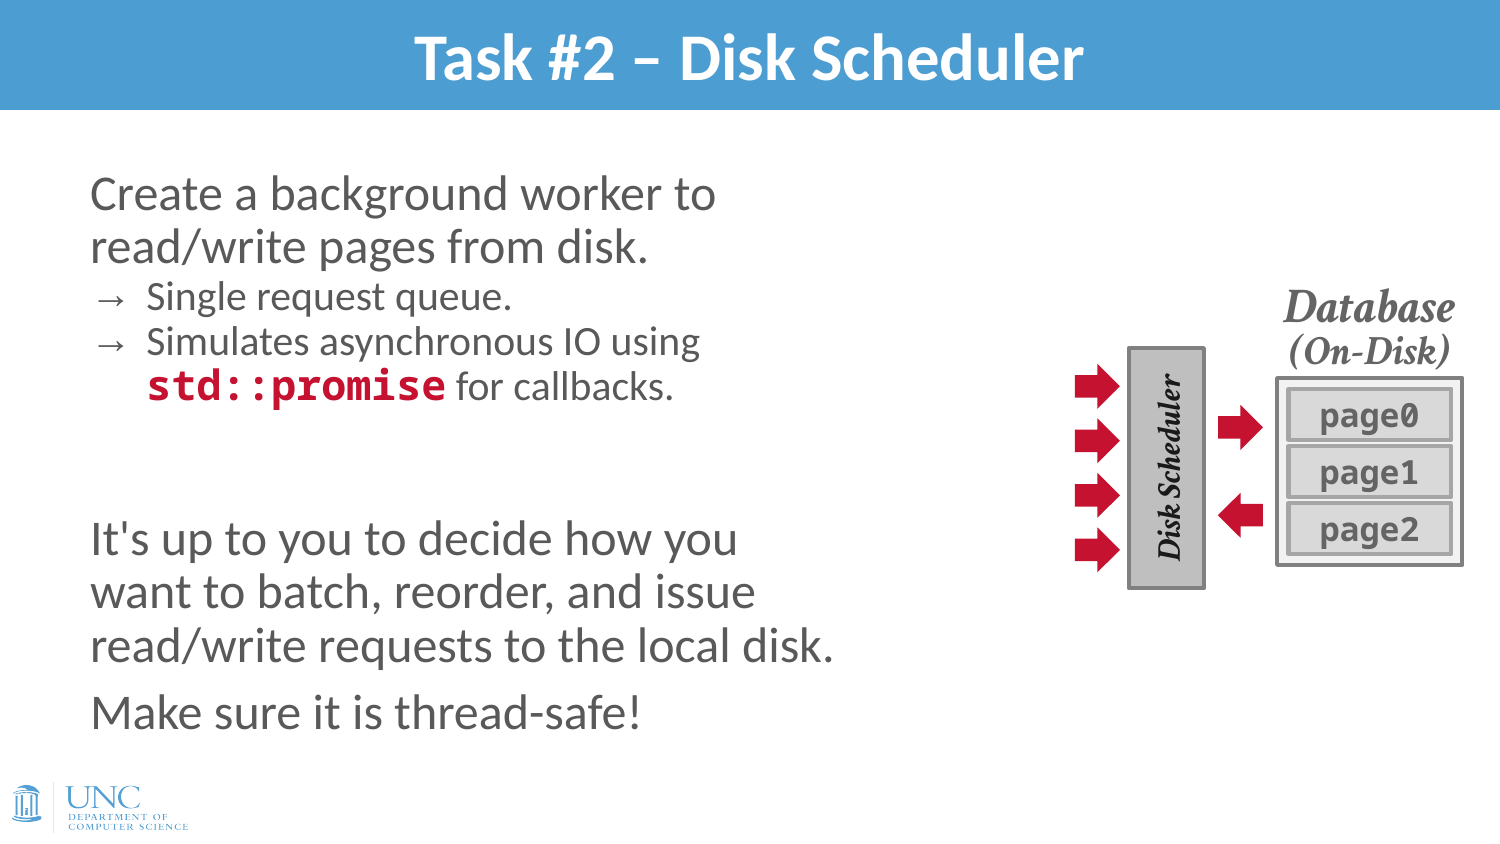

# Task #2 – Disk Scheduler
45
Create a background worker to read/write pages from disk.
Single request queue.
Simulates asynchronous IO using std::promise for callbacks.

It's up to you to decide how you want to batch, reorder, and issue read/write requests to the local disk.
Make sure it is thread-safe!
Database
(On-Disk)

page0
page1
page2

Disk Scheduler